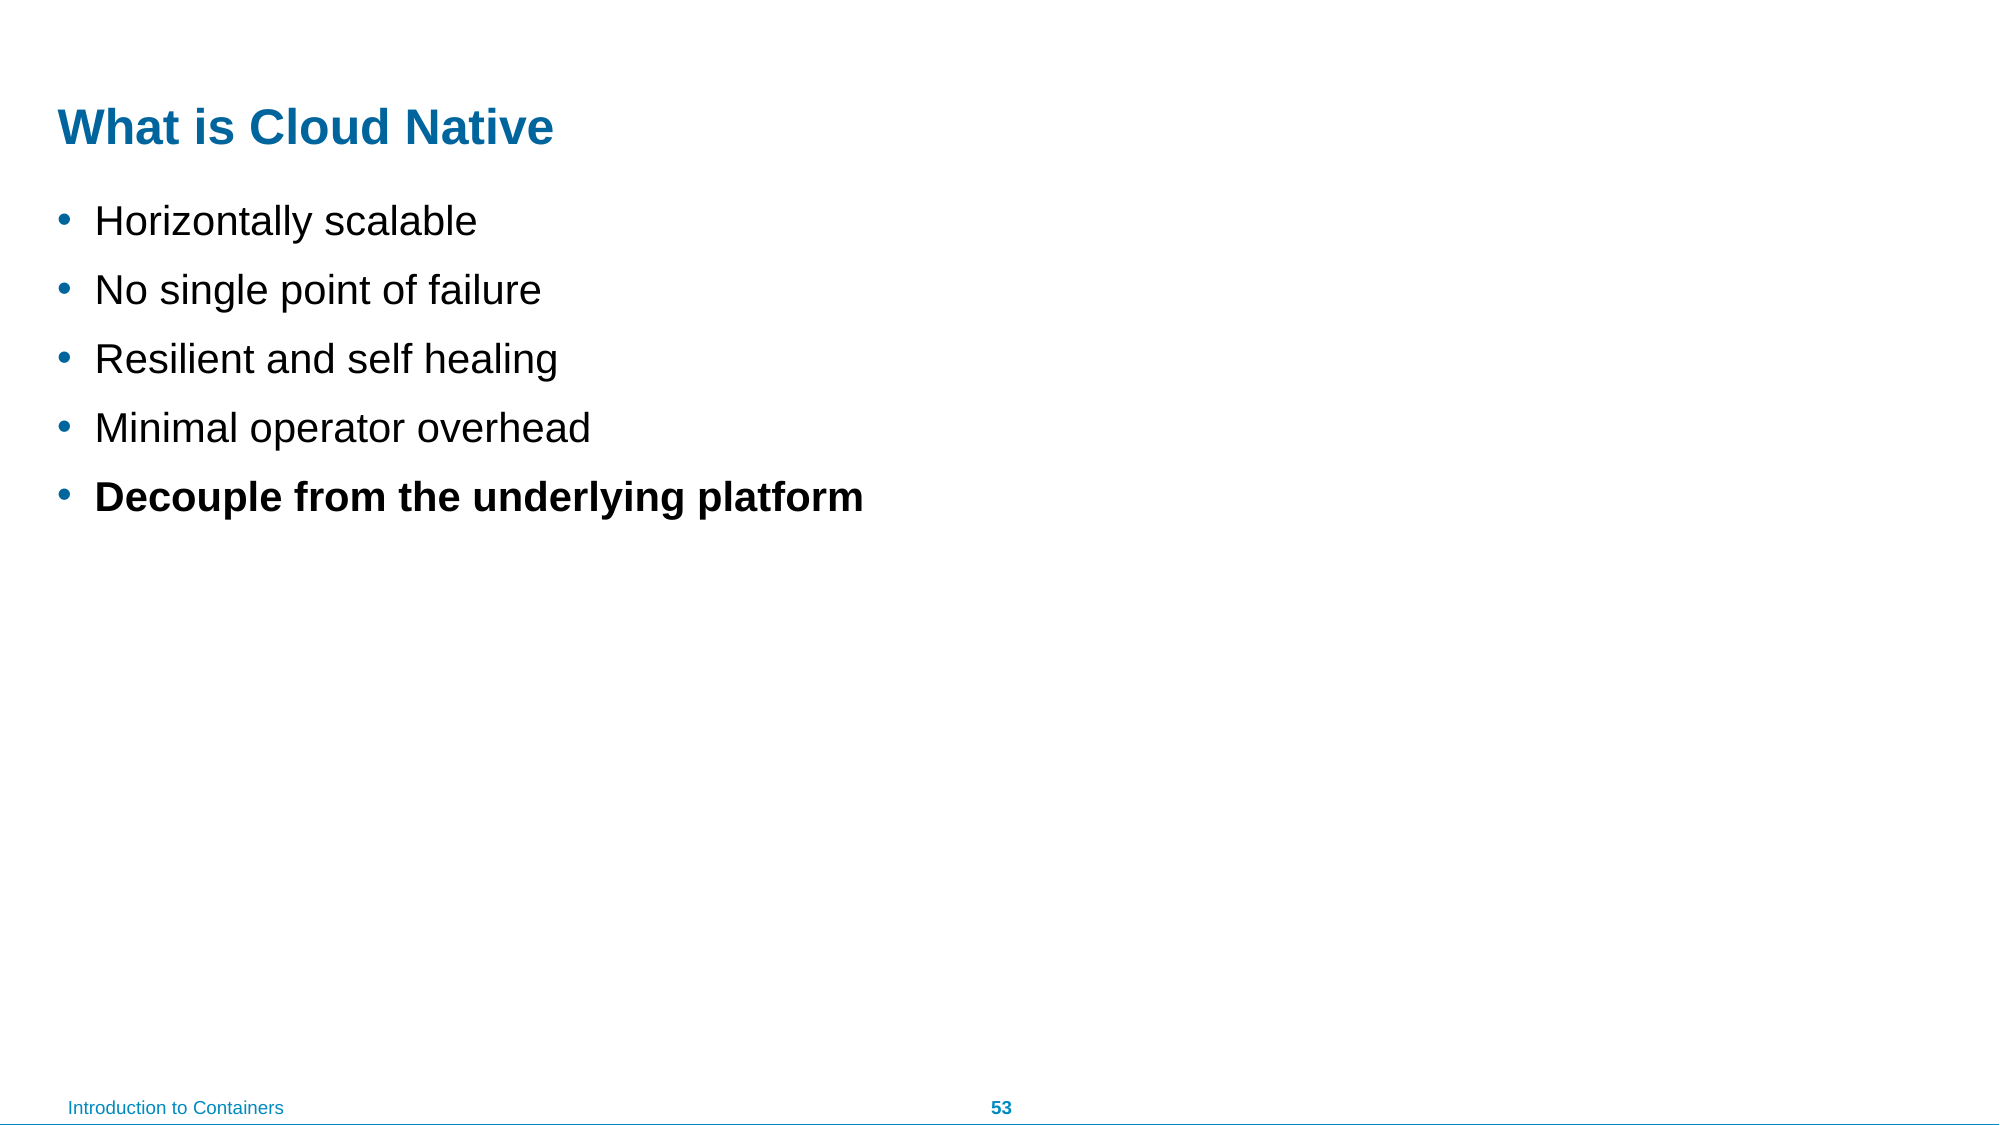

# What is Cloud Native
Horizontally scalable
No single point of failure
Resilient and self healing
Minimal operator overhead
Decouple from the underlying platform

53